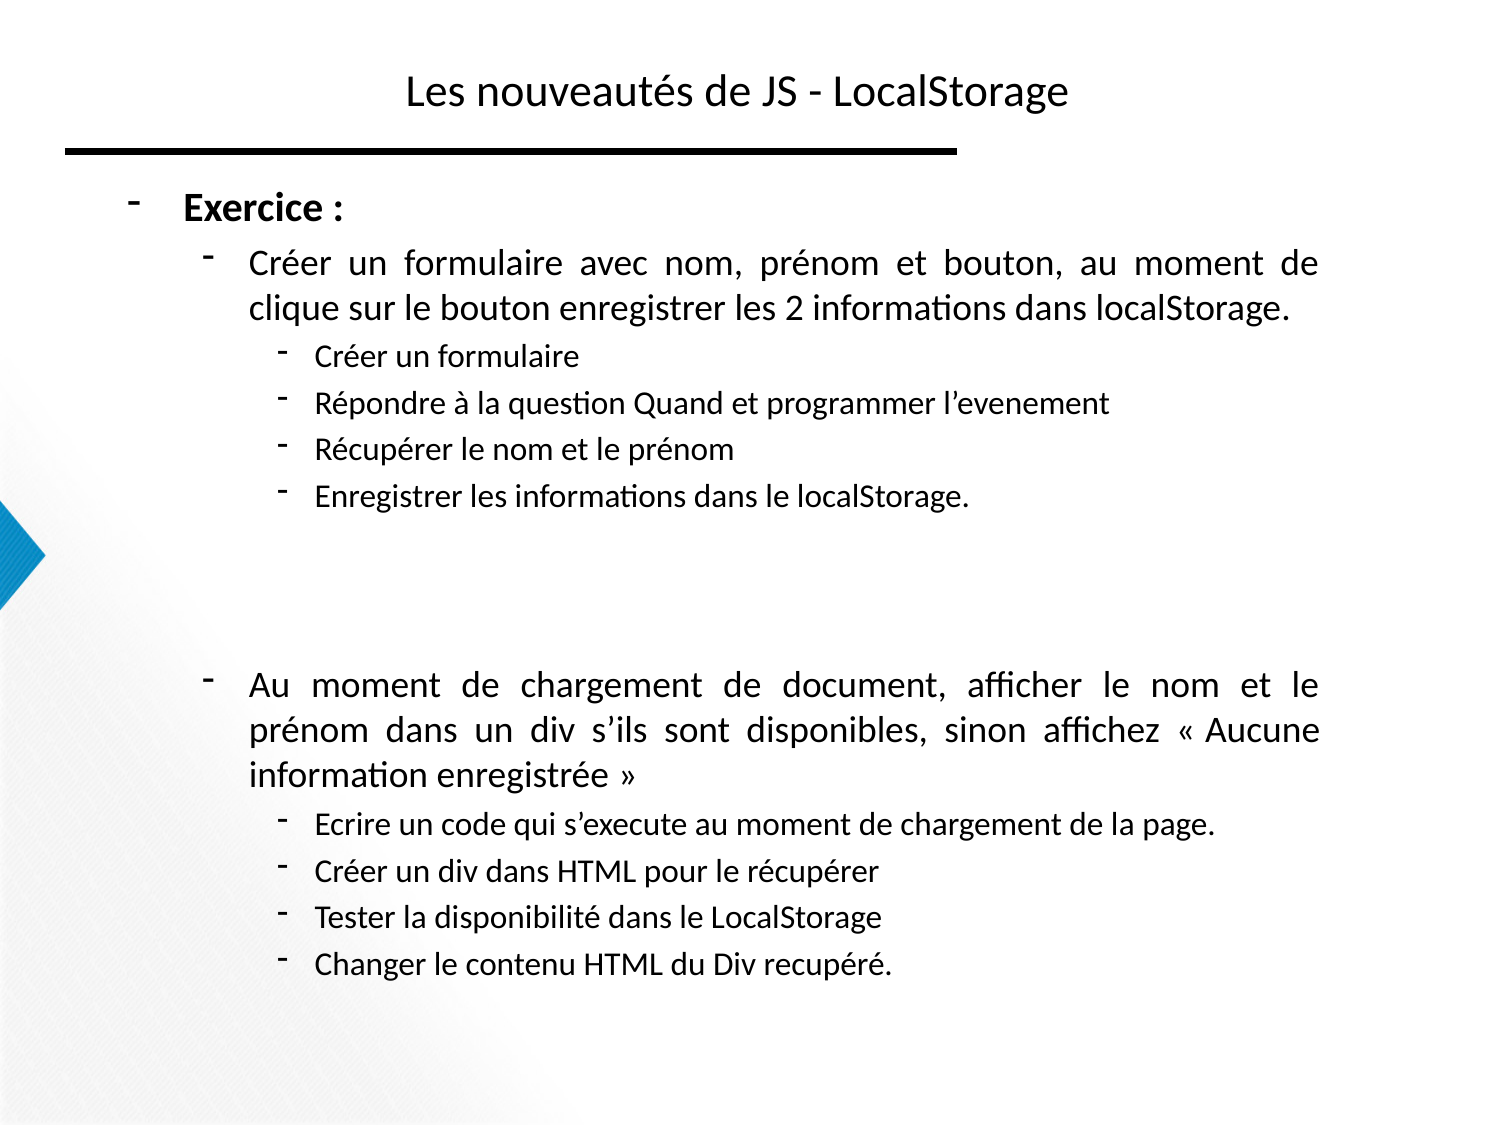

# Les nouveautés de JS - LocalStorage
Exercice :
Créer un formulaire avec nom, prénom et bouton, au moment de clique sur le bouton enregistrer les 2 informations dans localStorage.
Créer un formulaire
Répondre à la question Quand et programmer l’evenement
Récupérer le nom et le prénom
Enregistrer les informations dans le localStorage.

Au moment de chargement de document, afficher le nom et le prénom dans un div s’ils sont disponibles, sinon affichez « Aucune information enregistrée »
Ecrire un code qui s’execute au moment de chargement de la page.
Créer un div dans HTML pour le récupérer
Tester la disponibilité dans le LocalStorage
Changer le contenu HTML du Div recupéré.